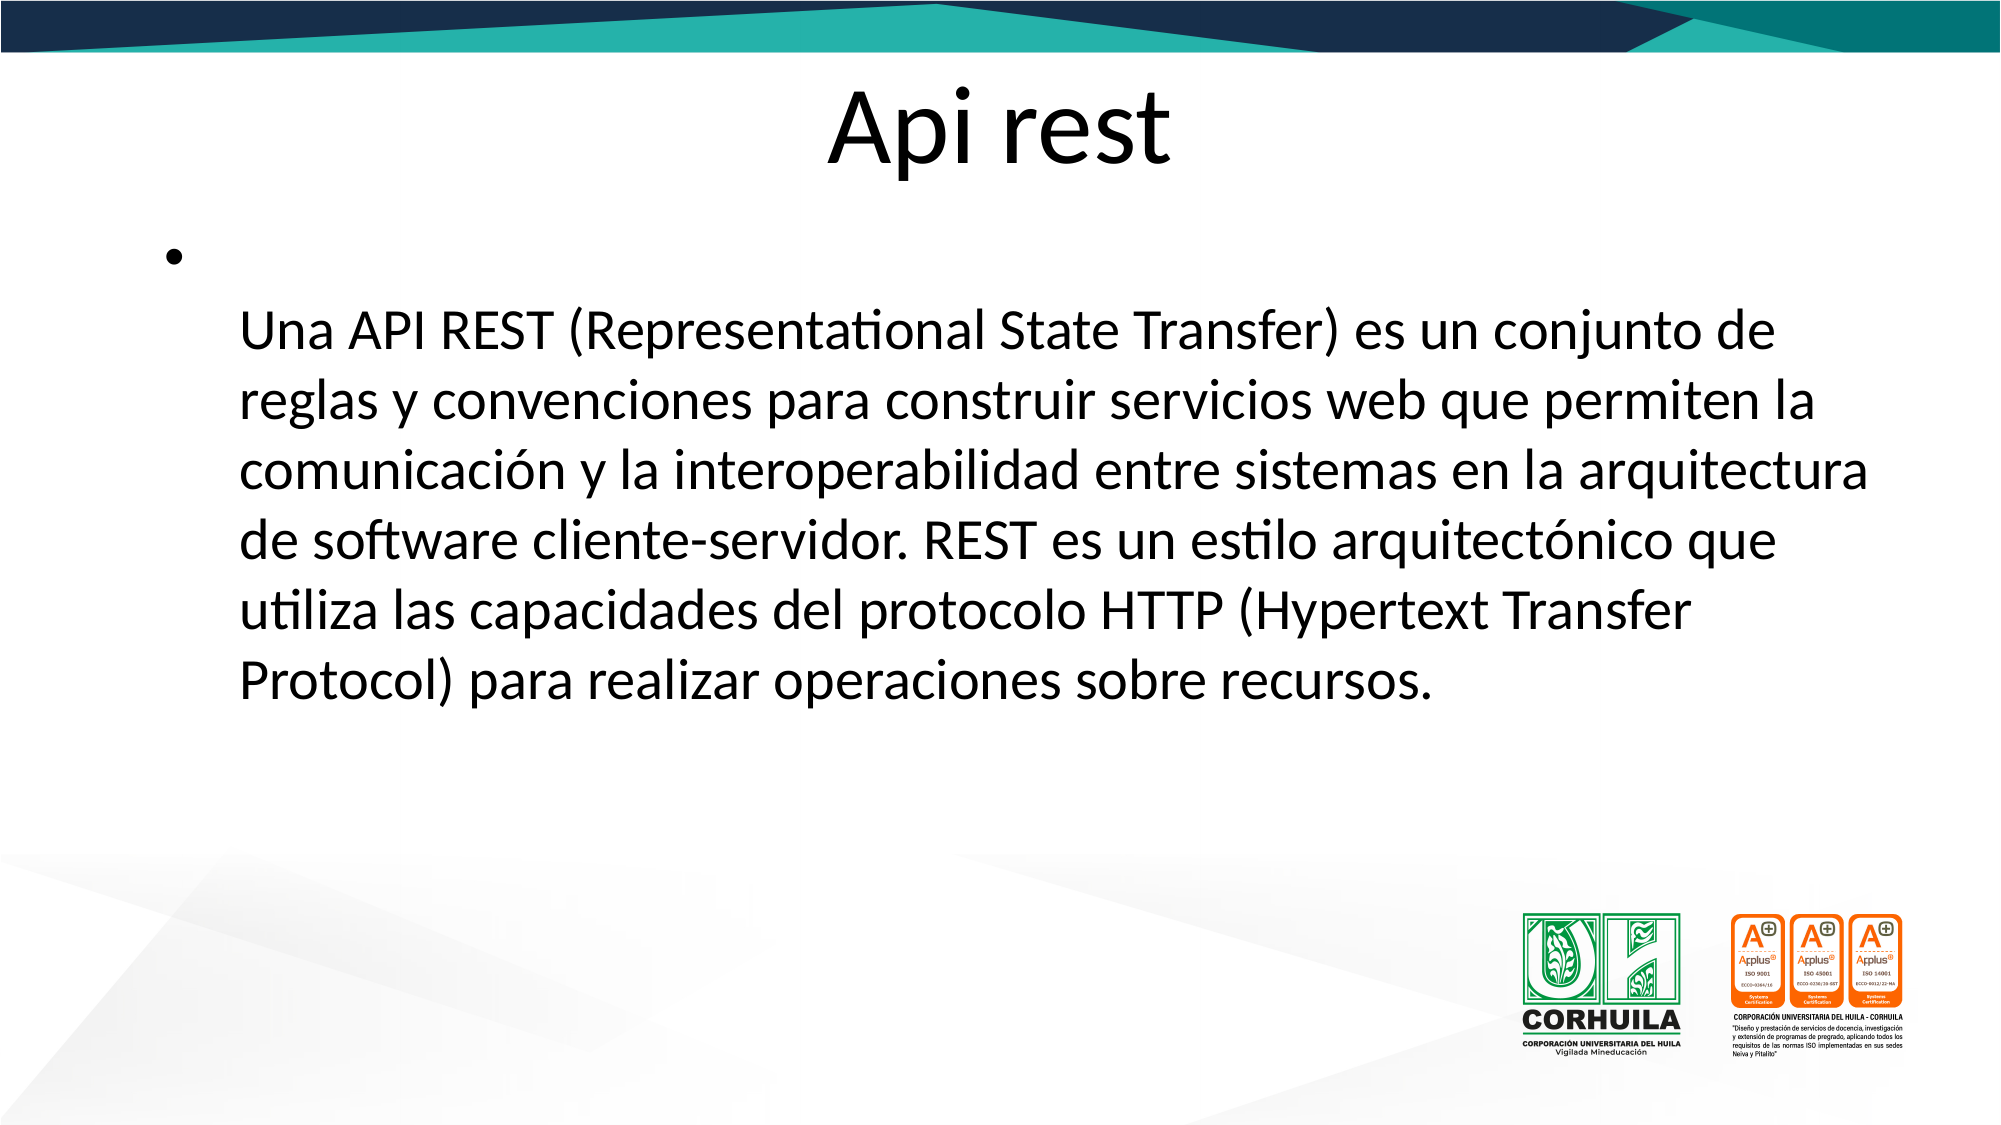

# Api rest
Una API REST (Representational State Transfer) es un conjunto de reglas y convenciones para construir servicios web que permiten la comunicación y la interoperabilidad entre sistemas en la arquitectura de software cliente-servidor. REST es un estilo arquitectónico que utiliza las capacidades del protocolo HTTP (Hypertext Transfer Protocol) para realizar operaciones sobre recursos.